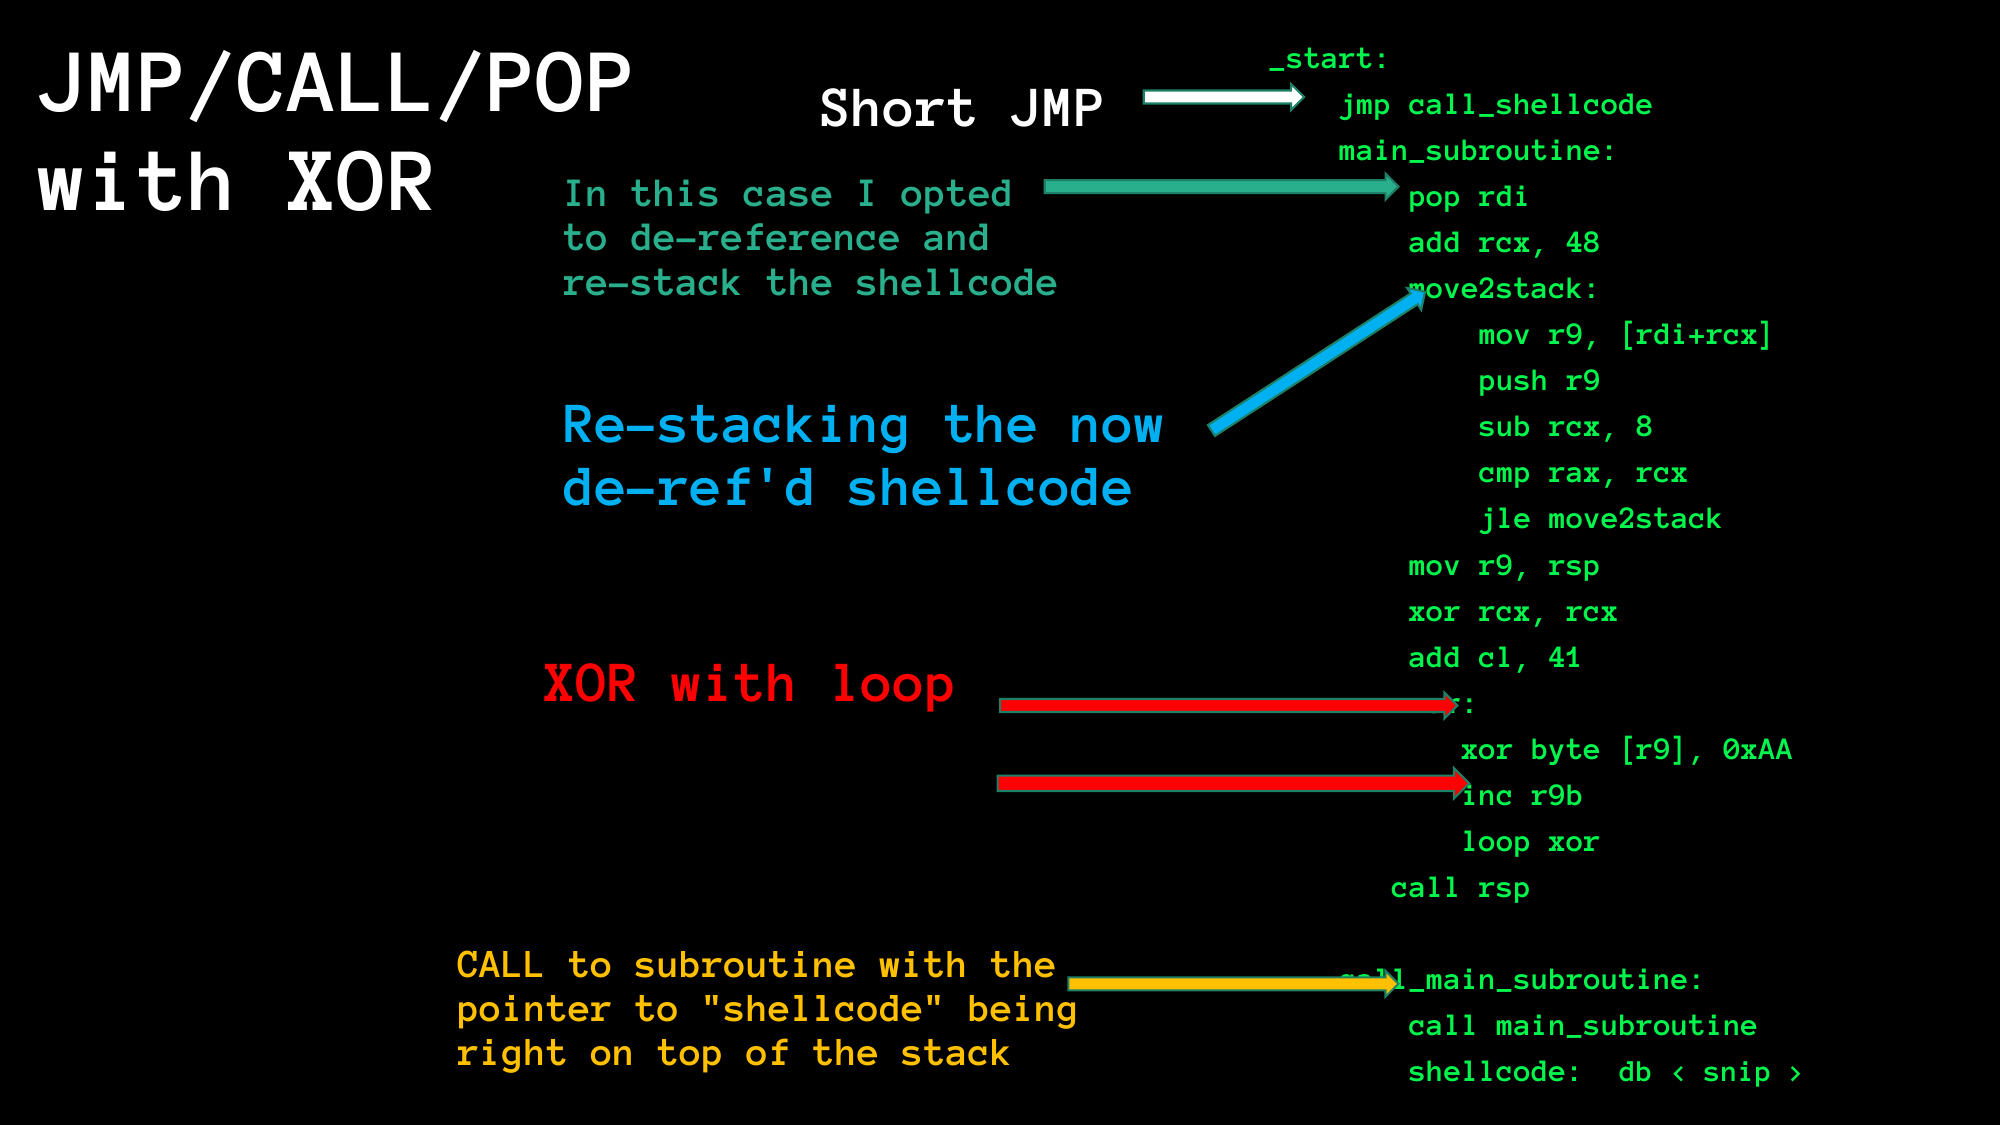

_start:
        jmp call_shellcode
        main_subroutine:
            pop rdi
            add rcx, 48
            move2stack:
                mov r9, [rdi+rcx]
                push r9
                sub rcx, 8
                cmp rax, rcx
                jle move2stack
            mov r9, rsp
            xor rcx, rcx
            add cl, 41
            xor:
               xor byte [r9], 0xAA
               inc r9b
               loop xor
           call rsp

        call_main_subroutine:
            call main_subroutine
            shellcode:  db < snip >
# JMP/CALL/POP with XOR
Short JMP

In this case I opted to de-reference and re-stack the shellcode

Re-stacking the now de-ref'd shellcode
XOR with loop

CALL to subroutine with the pointer to "shellcode" being right on top of the stack